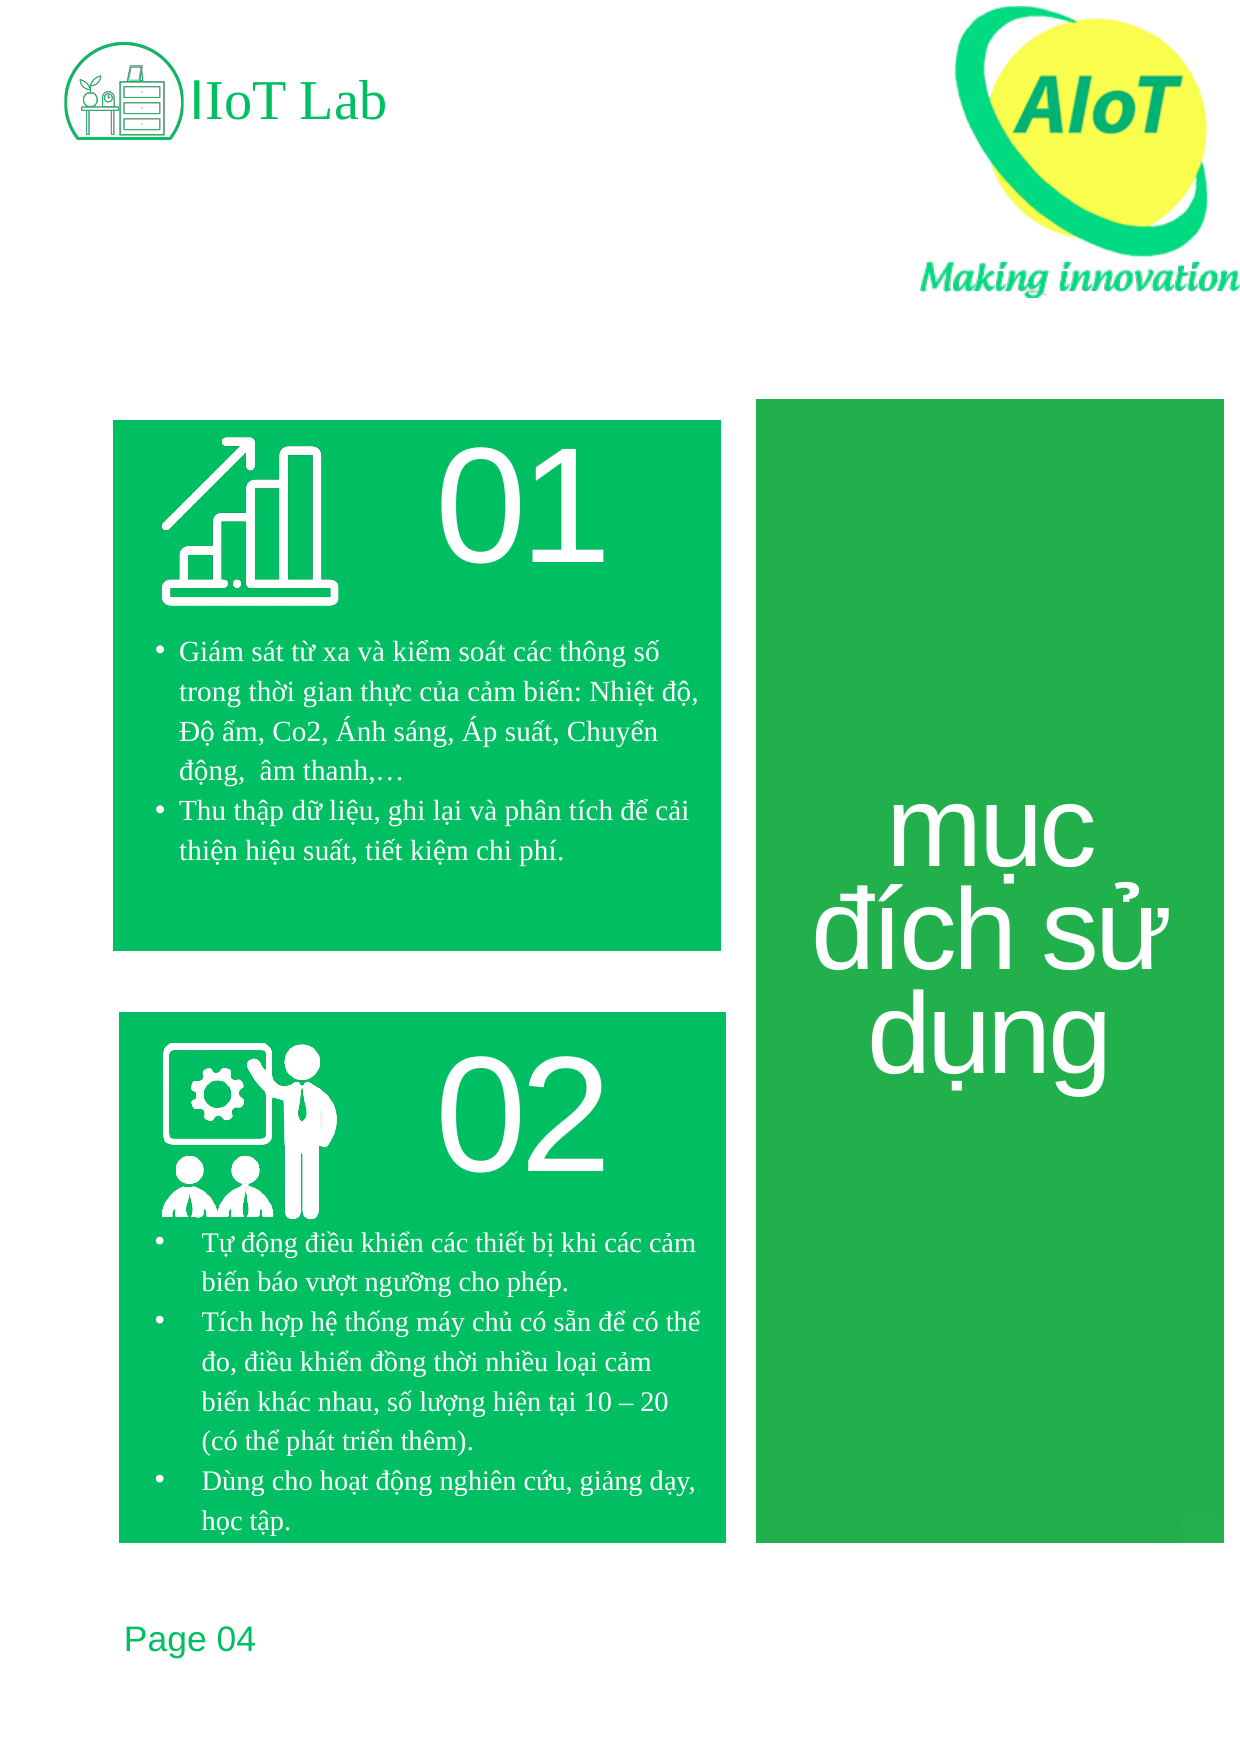

IIoT Lab

01
Giám sát từ xa và kiểm soát các thông số trong thời gian thực của cảm biến: Nhiệt độ, Độ ẩm, Co2, Ánh sáng, Áp suất, Chuyển động,  âm thanh,…
Thu thập dữ liệu, ghi lại và phân tích để cải thiện hiệu suất, tiết kiệm chi phí.
mục đích sử dụng

02
Tự động điều khiển các thiết bị khi các cảm biến báo vượt ngưỡng cho phép.
Tích hợp hệ thống máy chủ có sẵn để có thể đo, điều khiển đồng thời nhiều loại cảm biến khác nhau, số lượng hiện tại 10 – 20 (có thể phát triển thêm).
Dùng cho hoạt động nghiên cứu, giảng dạy, học tập.
Page 04